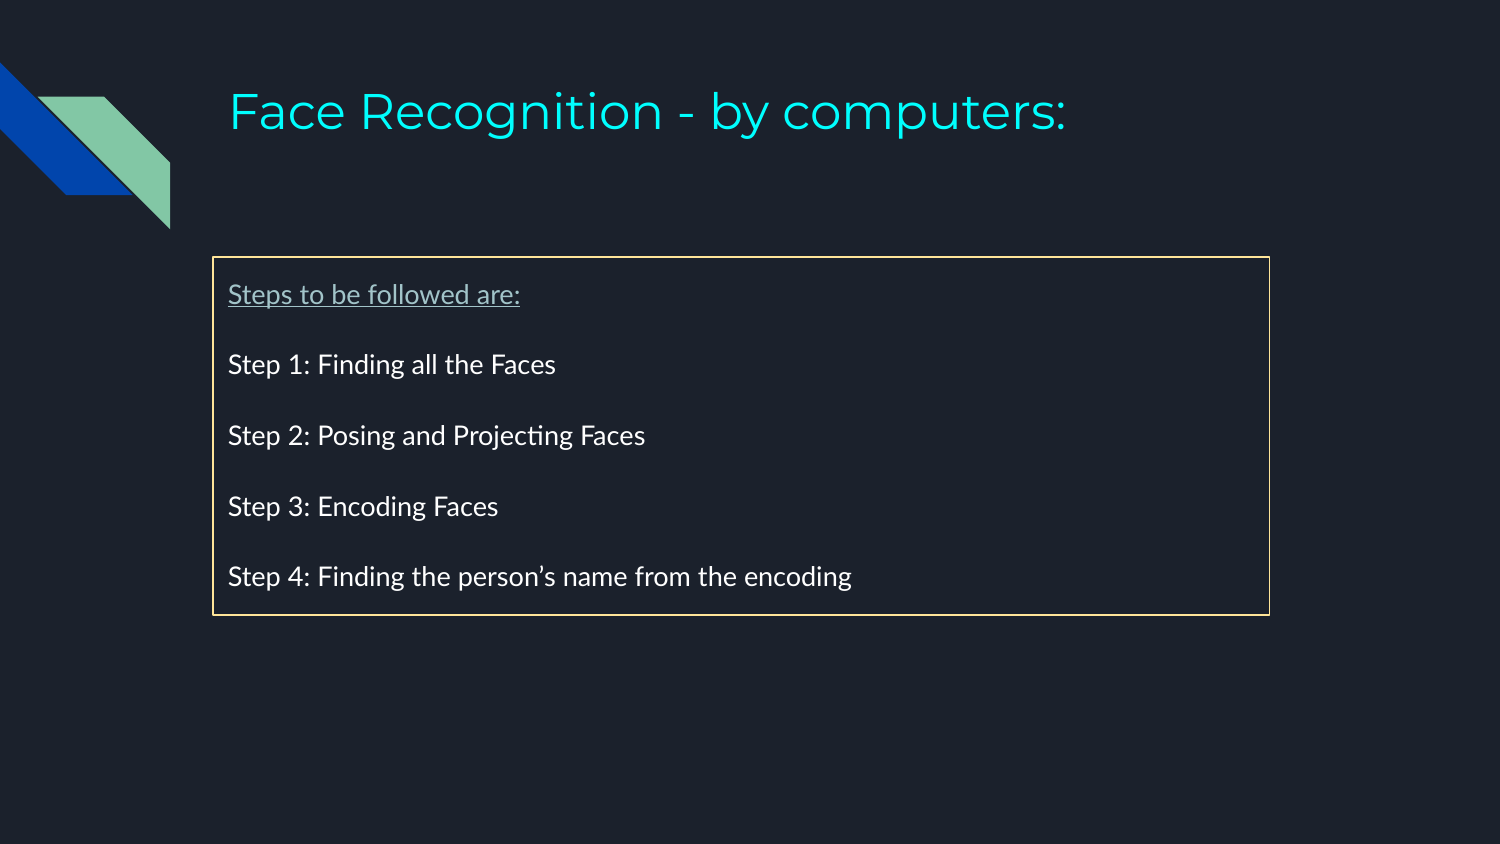

# Face Recognition - by computers:
Steps to be followed are:
Step 1: Finding all the Faces
Step 2: Posing and Projecting Faces
Step 3: Encoding Faces
Step 4: Finding the person’s name from the encoding